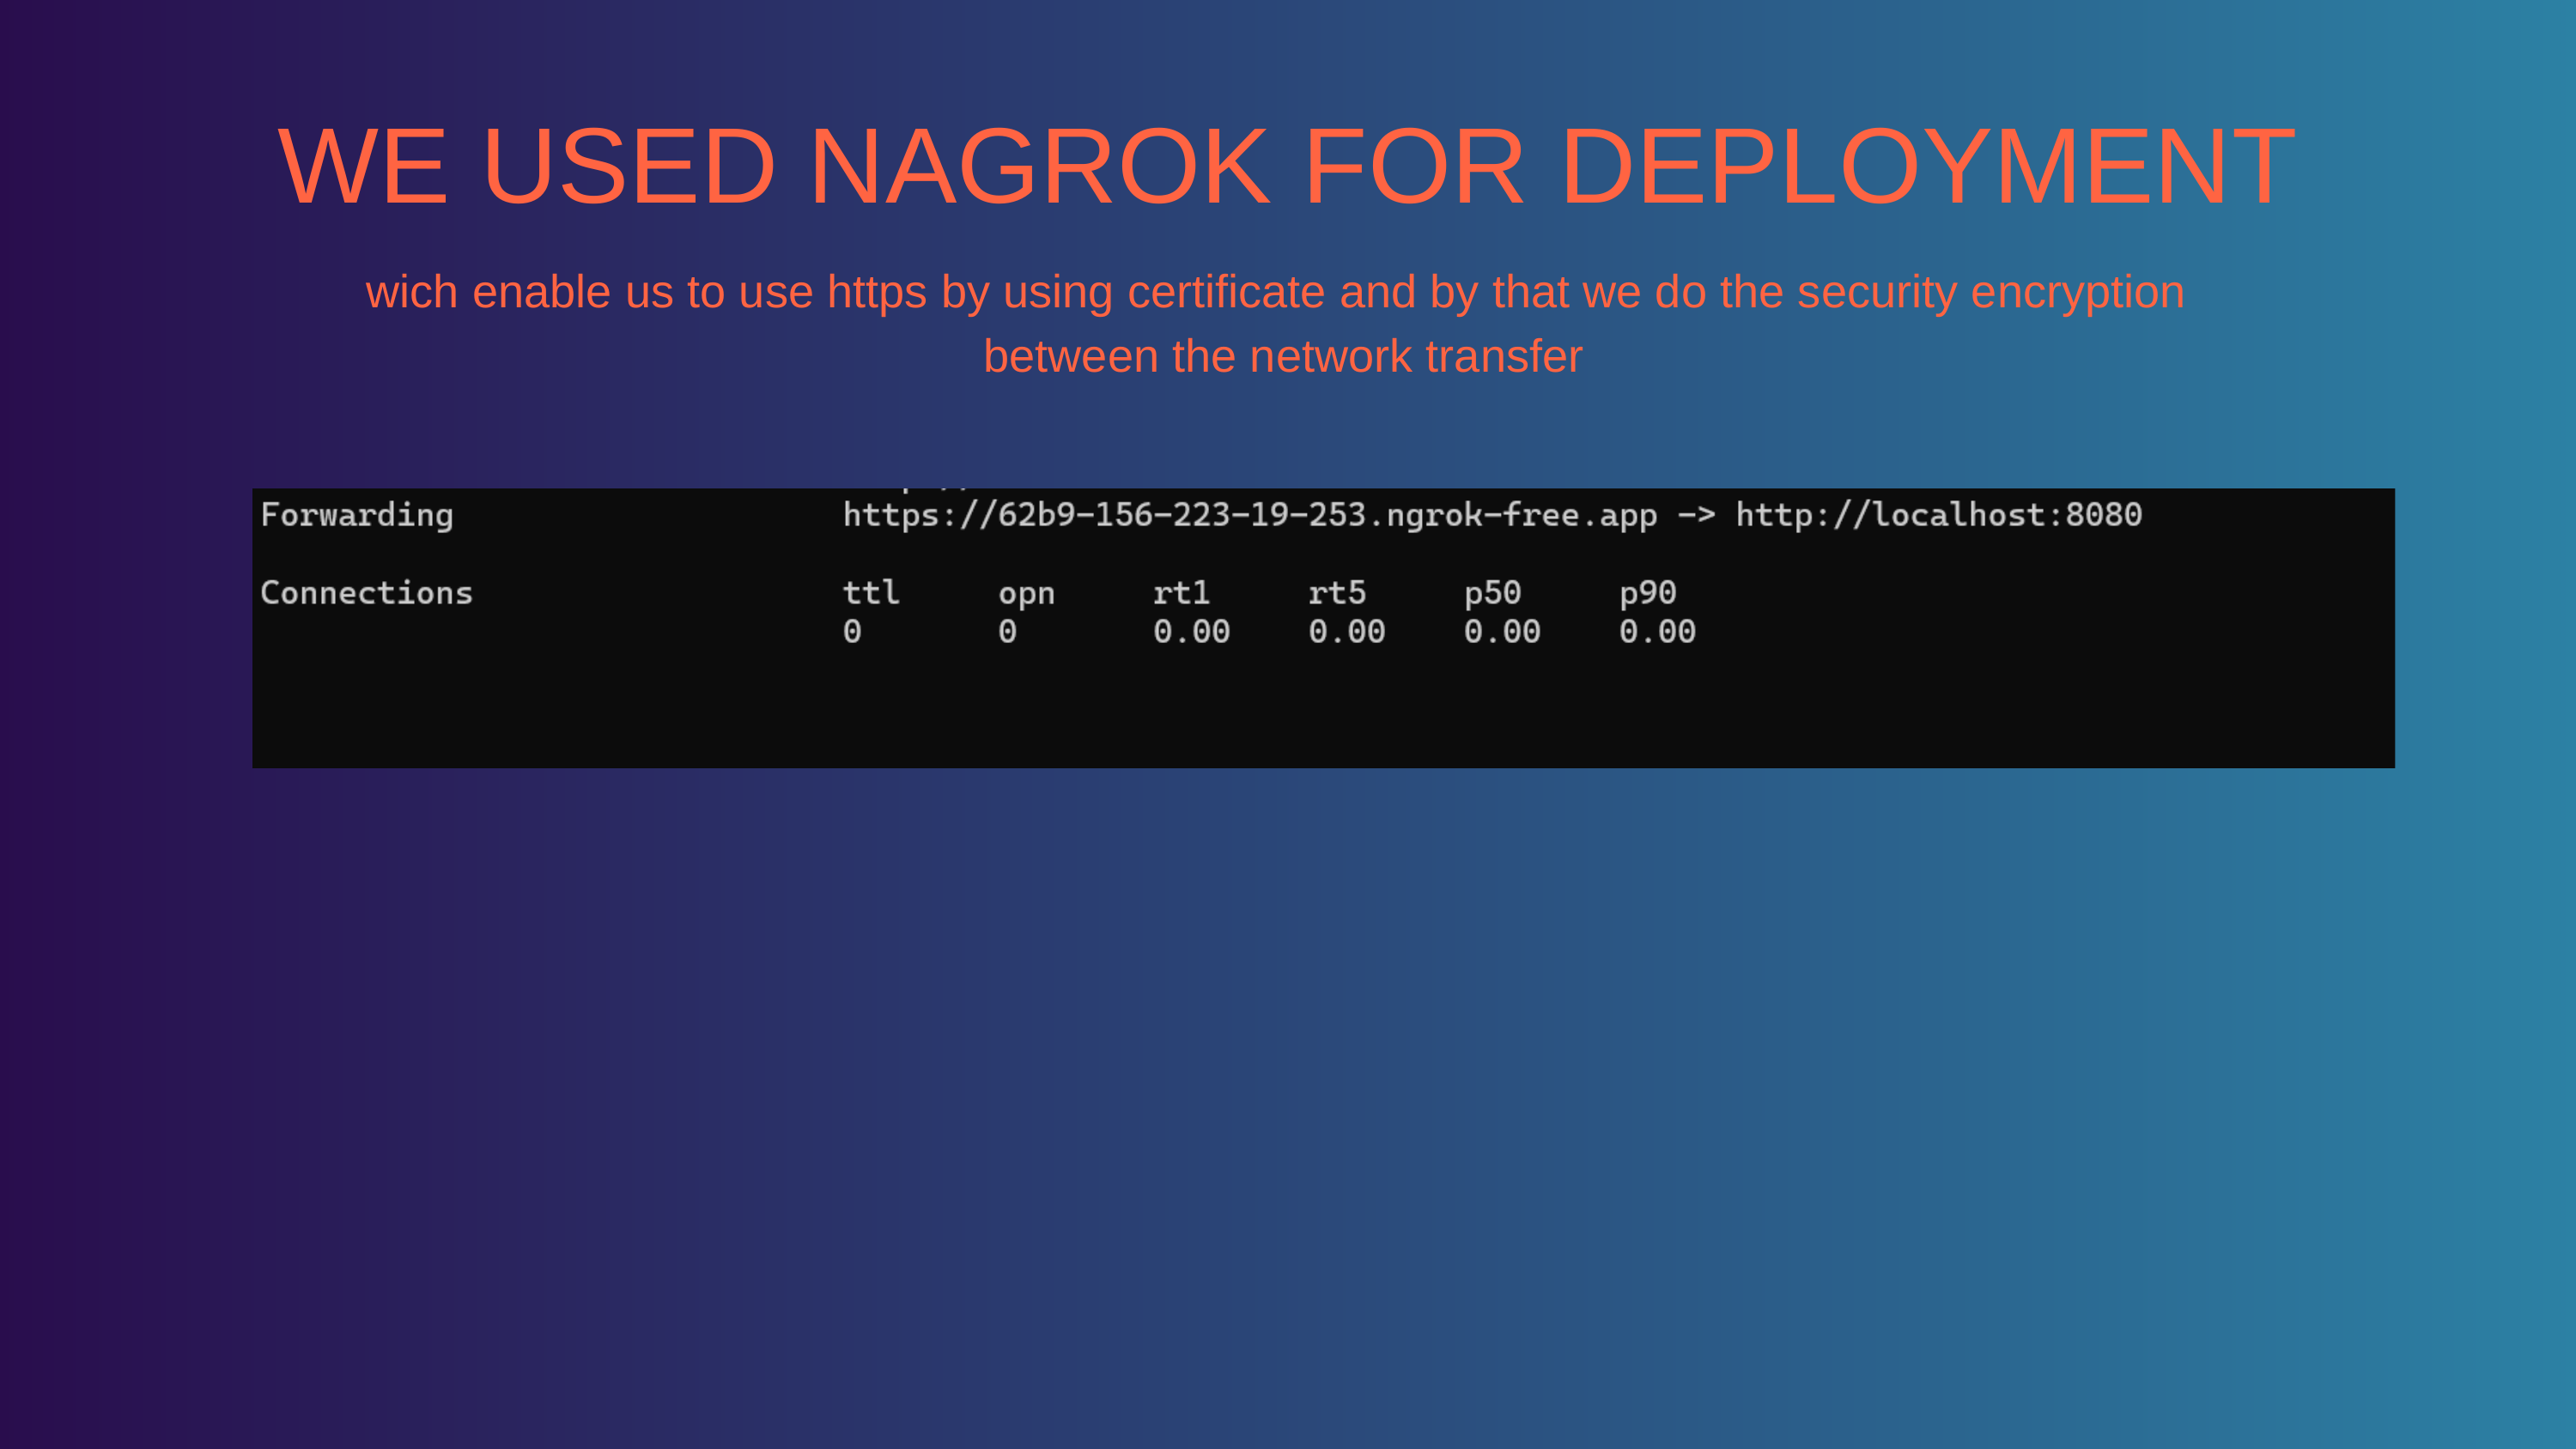

WE USED NAGROK FOR DEPLOYMENT

wich enable us to use https by using certificate and by that we do the security encryption
 between the network transfer